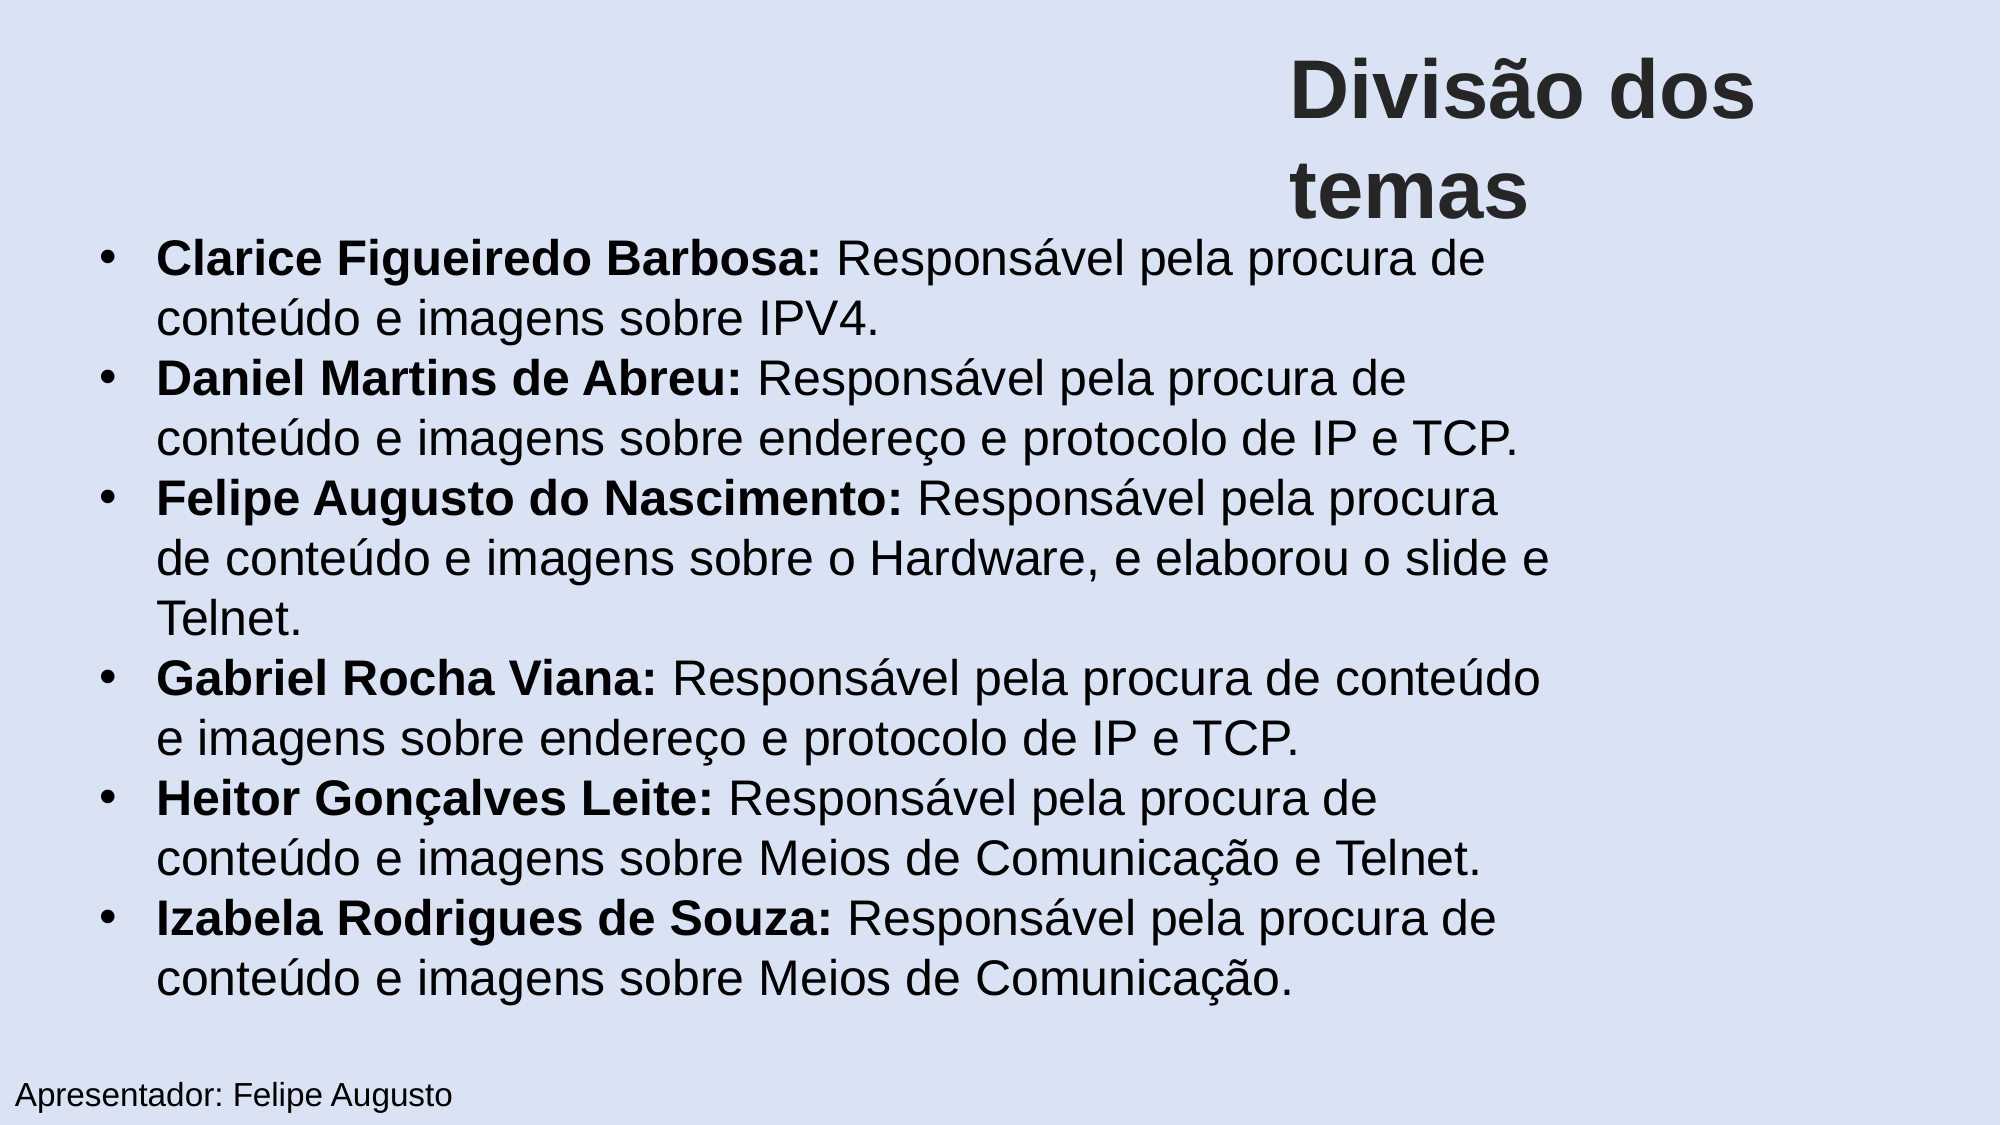

Divisão dos temas
Clarice Figueiredo Barbosa: Responsável pela procura de conteúdo e imagens sobre IPV4.
Daniel Martins de Abreu: Responsável pela procura de conteúdo e imagens sobre endereço e protocolo de IP e TCP.
Felipe Augusto do Nascimento: Responsável pela procura de conteúdo e imagens sobre o Hardware, e elaborou o slide e Telnet.
Gabriel Rocha Viana: Responsável pela procura de conteúdo e imagens sobre endereço e protocolo de IP e TCP.
Heitor Gonçalves Leite: Responsável pela procura de conteúdo e imagens sobre Meios de Comunicação e Telnet.
Izabela Rodrigues de Souza: Responsável pela procura de conteúdo e imagens sobre Meios de Comunicação.

Apresentador: Felipe Augusto